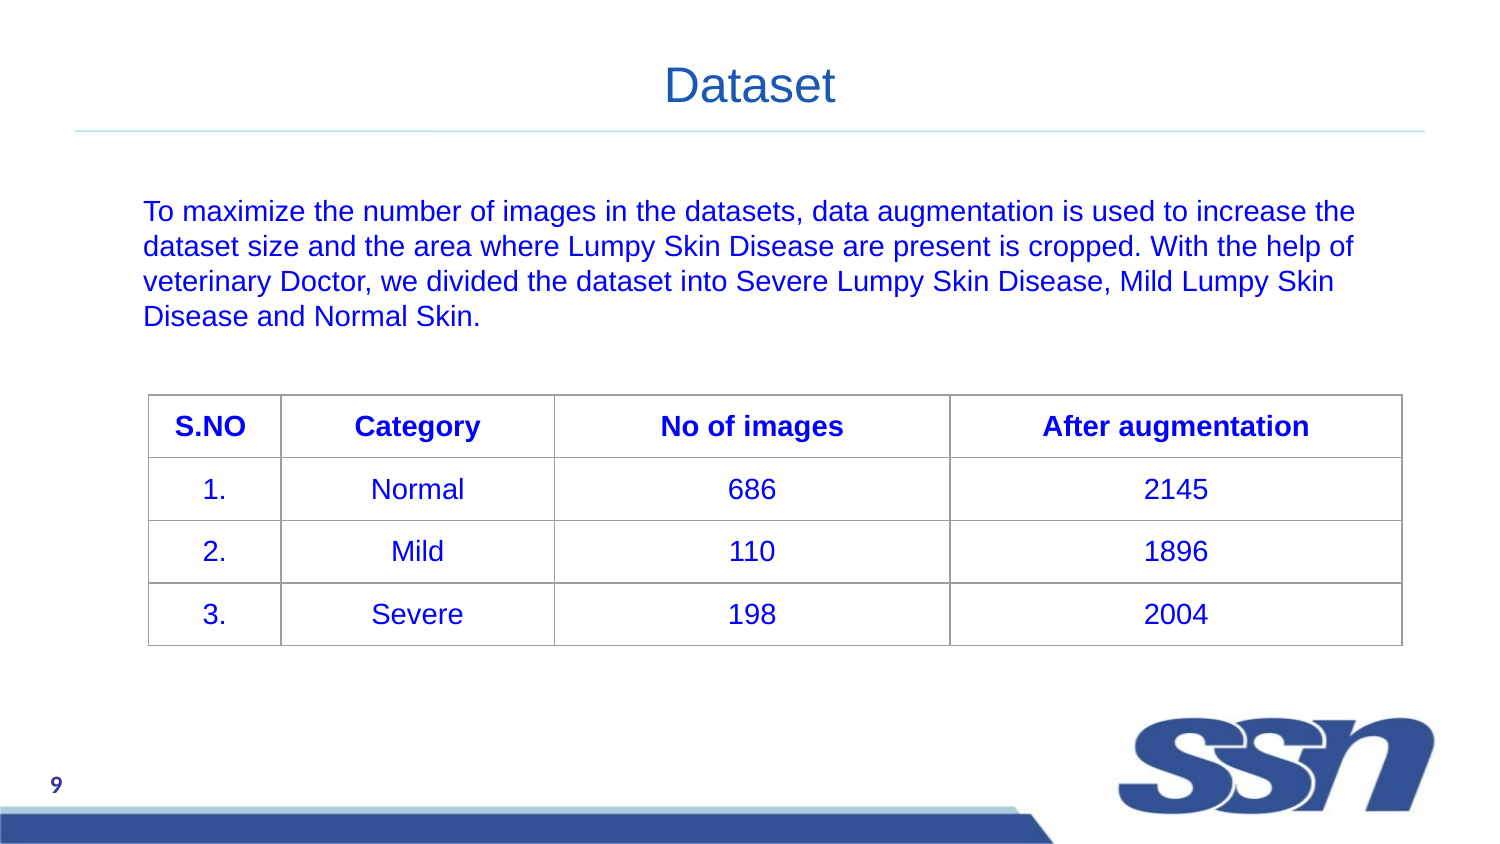

# Dataset
To maximize the number of images in the datasets, data augmentation is used to increase the  dataset size and the area where Lumpy Skin Disease are present is cropped. With the help of veterinary Doctor, we divided the dataset into Severe Lumpy Skin Disease, Mild Lumpy Skin Disease and Normal Skin.
| S.NO | Category | No of images | After augmentation |
| --- | --- | --- | --- |
| 1. | Normal | 686 | 2145 |
| 2. | Mild | 110 | 1896 |
| 3. | Severe | 198 | 2004 |